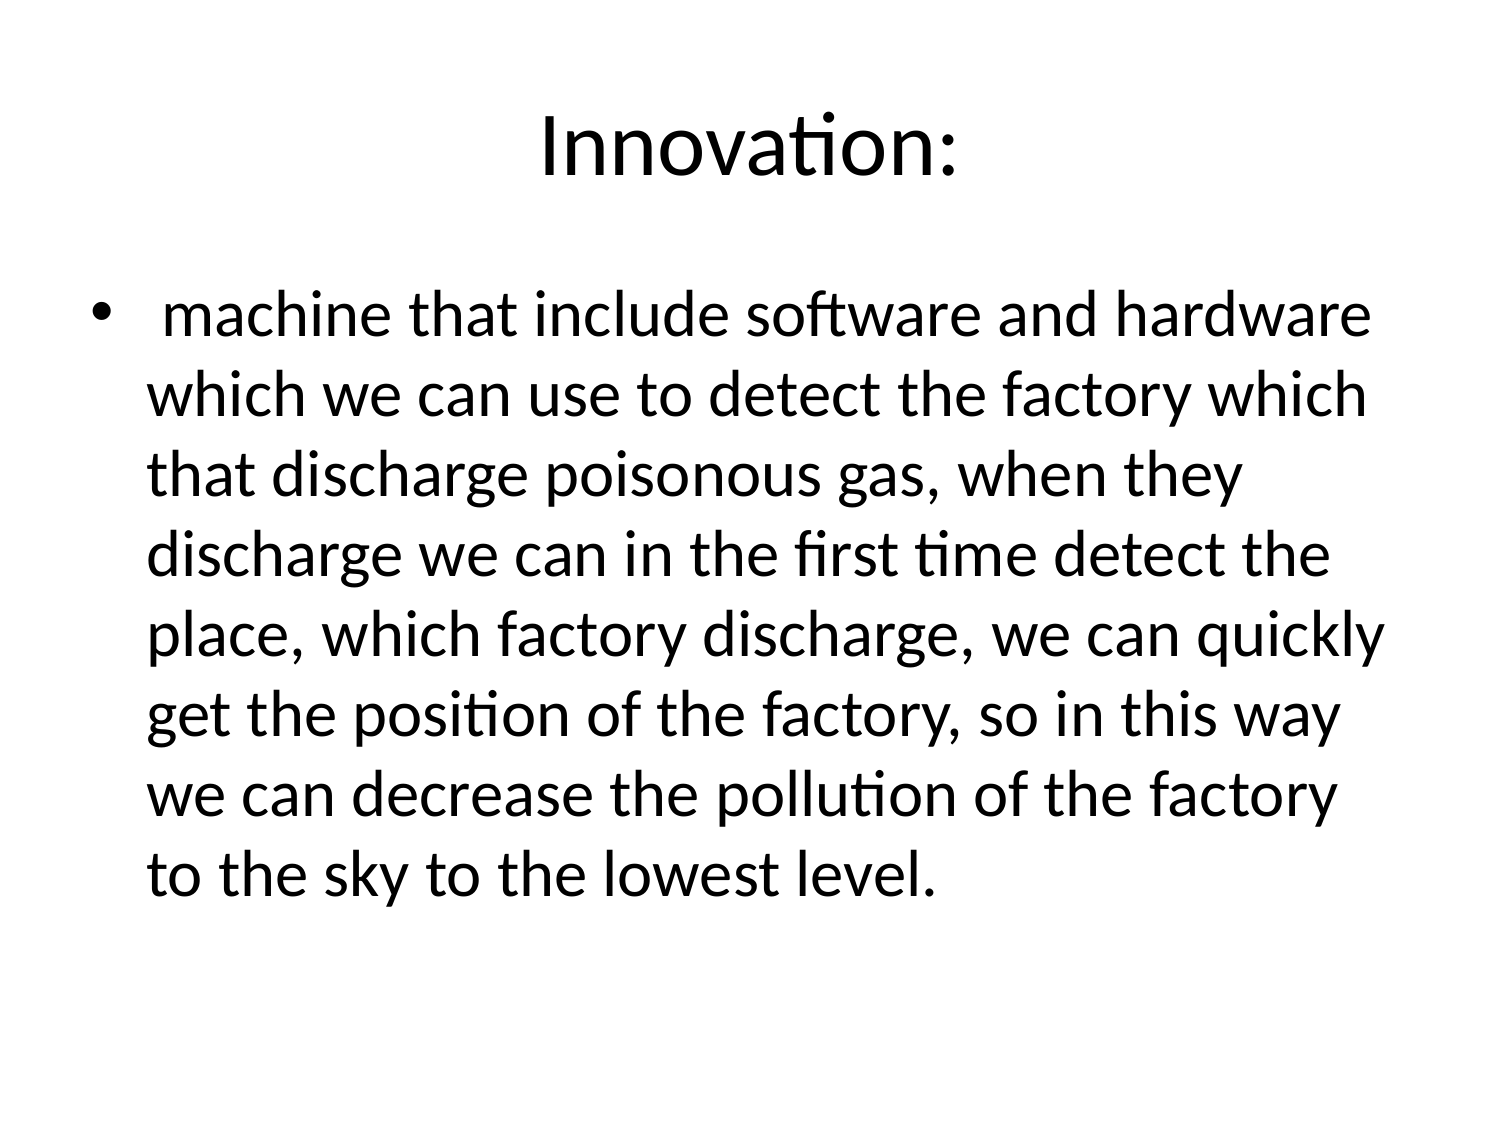

# Innovation:
 machine that include software and hardware which we can use to detect the factory which that discharge poisonous gas, when they discharge we can in the first time detect the place, which factory discharge, we can quickly get the position of the factory, so in this way we can decrease the pollution of the factory to the sky to the lowest level.